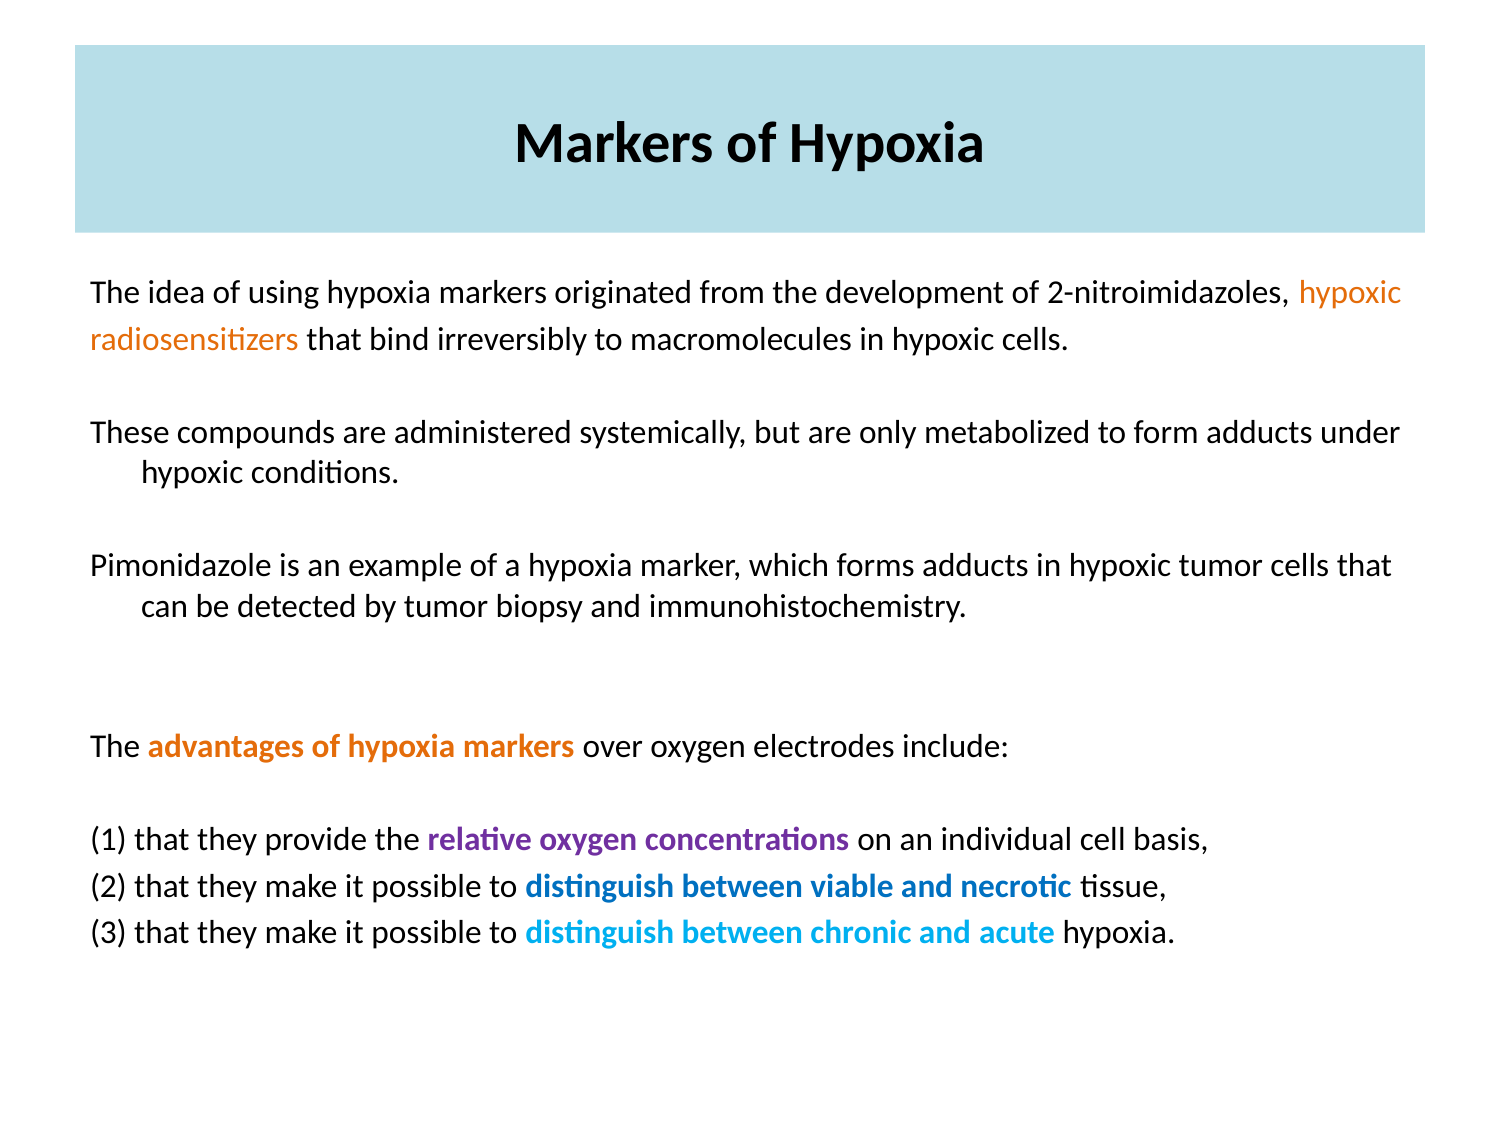

# Markers of Hypoxia
The idea of using hypoxia markers originated from the development of 2-nitroimidazoles, hypoxic
radiosensitizers that bind irreversibly to macromolecules in hypoxic cells.

These compounds are administered systemically, but are only metabolized to form adducts under hypoxic conditions.

Pimonidazole is an example of a hypoxia marker, which forms adducts in hypoxic tumor cells that can be detected by tumor biopsy and immunohistochemistry.

The advantages of hypoxia markers over oxygen electrodes include:

(1) that they provide the relative oxygen concentrations on an individual cell basis,
(2) that they make it possible to distinguish between viable and necrotic tissue,
(3) that they make it possible to distinguish between chronic and acute hypoxia.